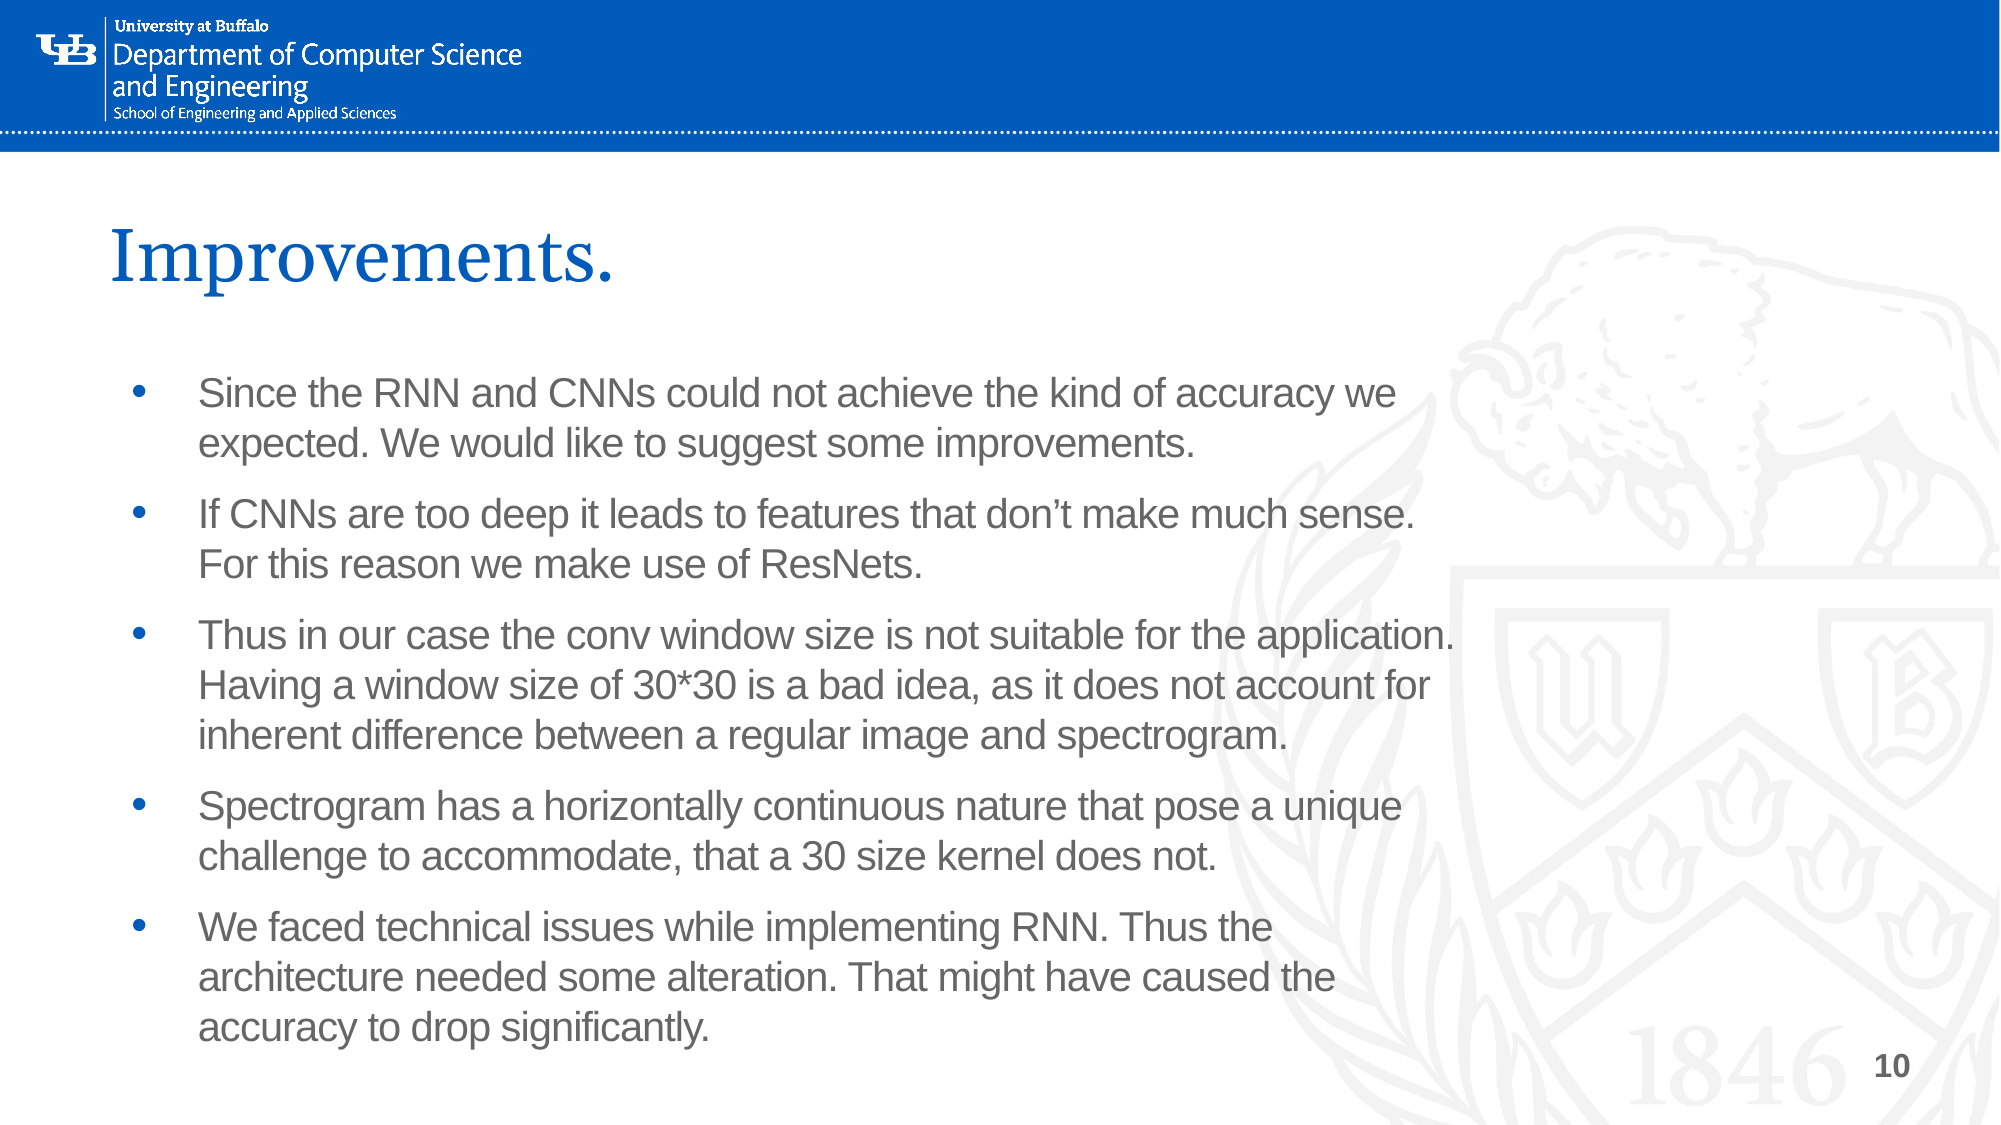

# Improvements.
Since the RNN and CNNs could not achieve the kind of accuracy we expected. We would like to suggest some improvements.
If CNNs are too deep it leads to features that don’t make much sense. For this reason we make use of ResNets.
Thus in our case the conv window size is not suitable for the application. Having a window size of 30*30 is a bad idea, as it does not account for inherent difference between a regular image and spectrogram.
Spectrogram has a horizontally continuous nature that pose a unique challenge to accommodate, that a 30 size kernel does not.
We faced technical issues while implementing RNN. Thus the architecture needed some alteration. That might have caused the accuracy to drop significantly.